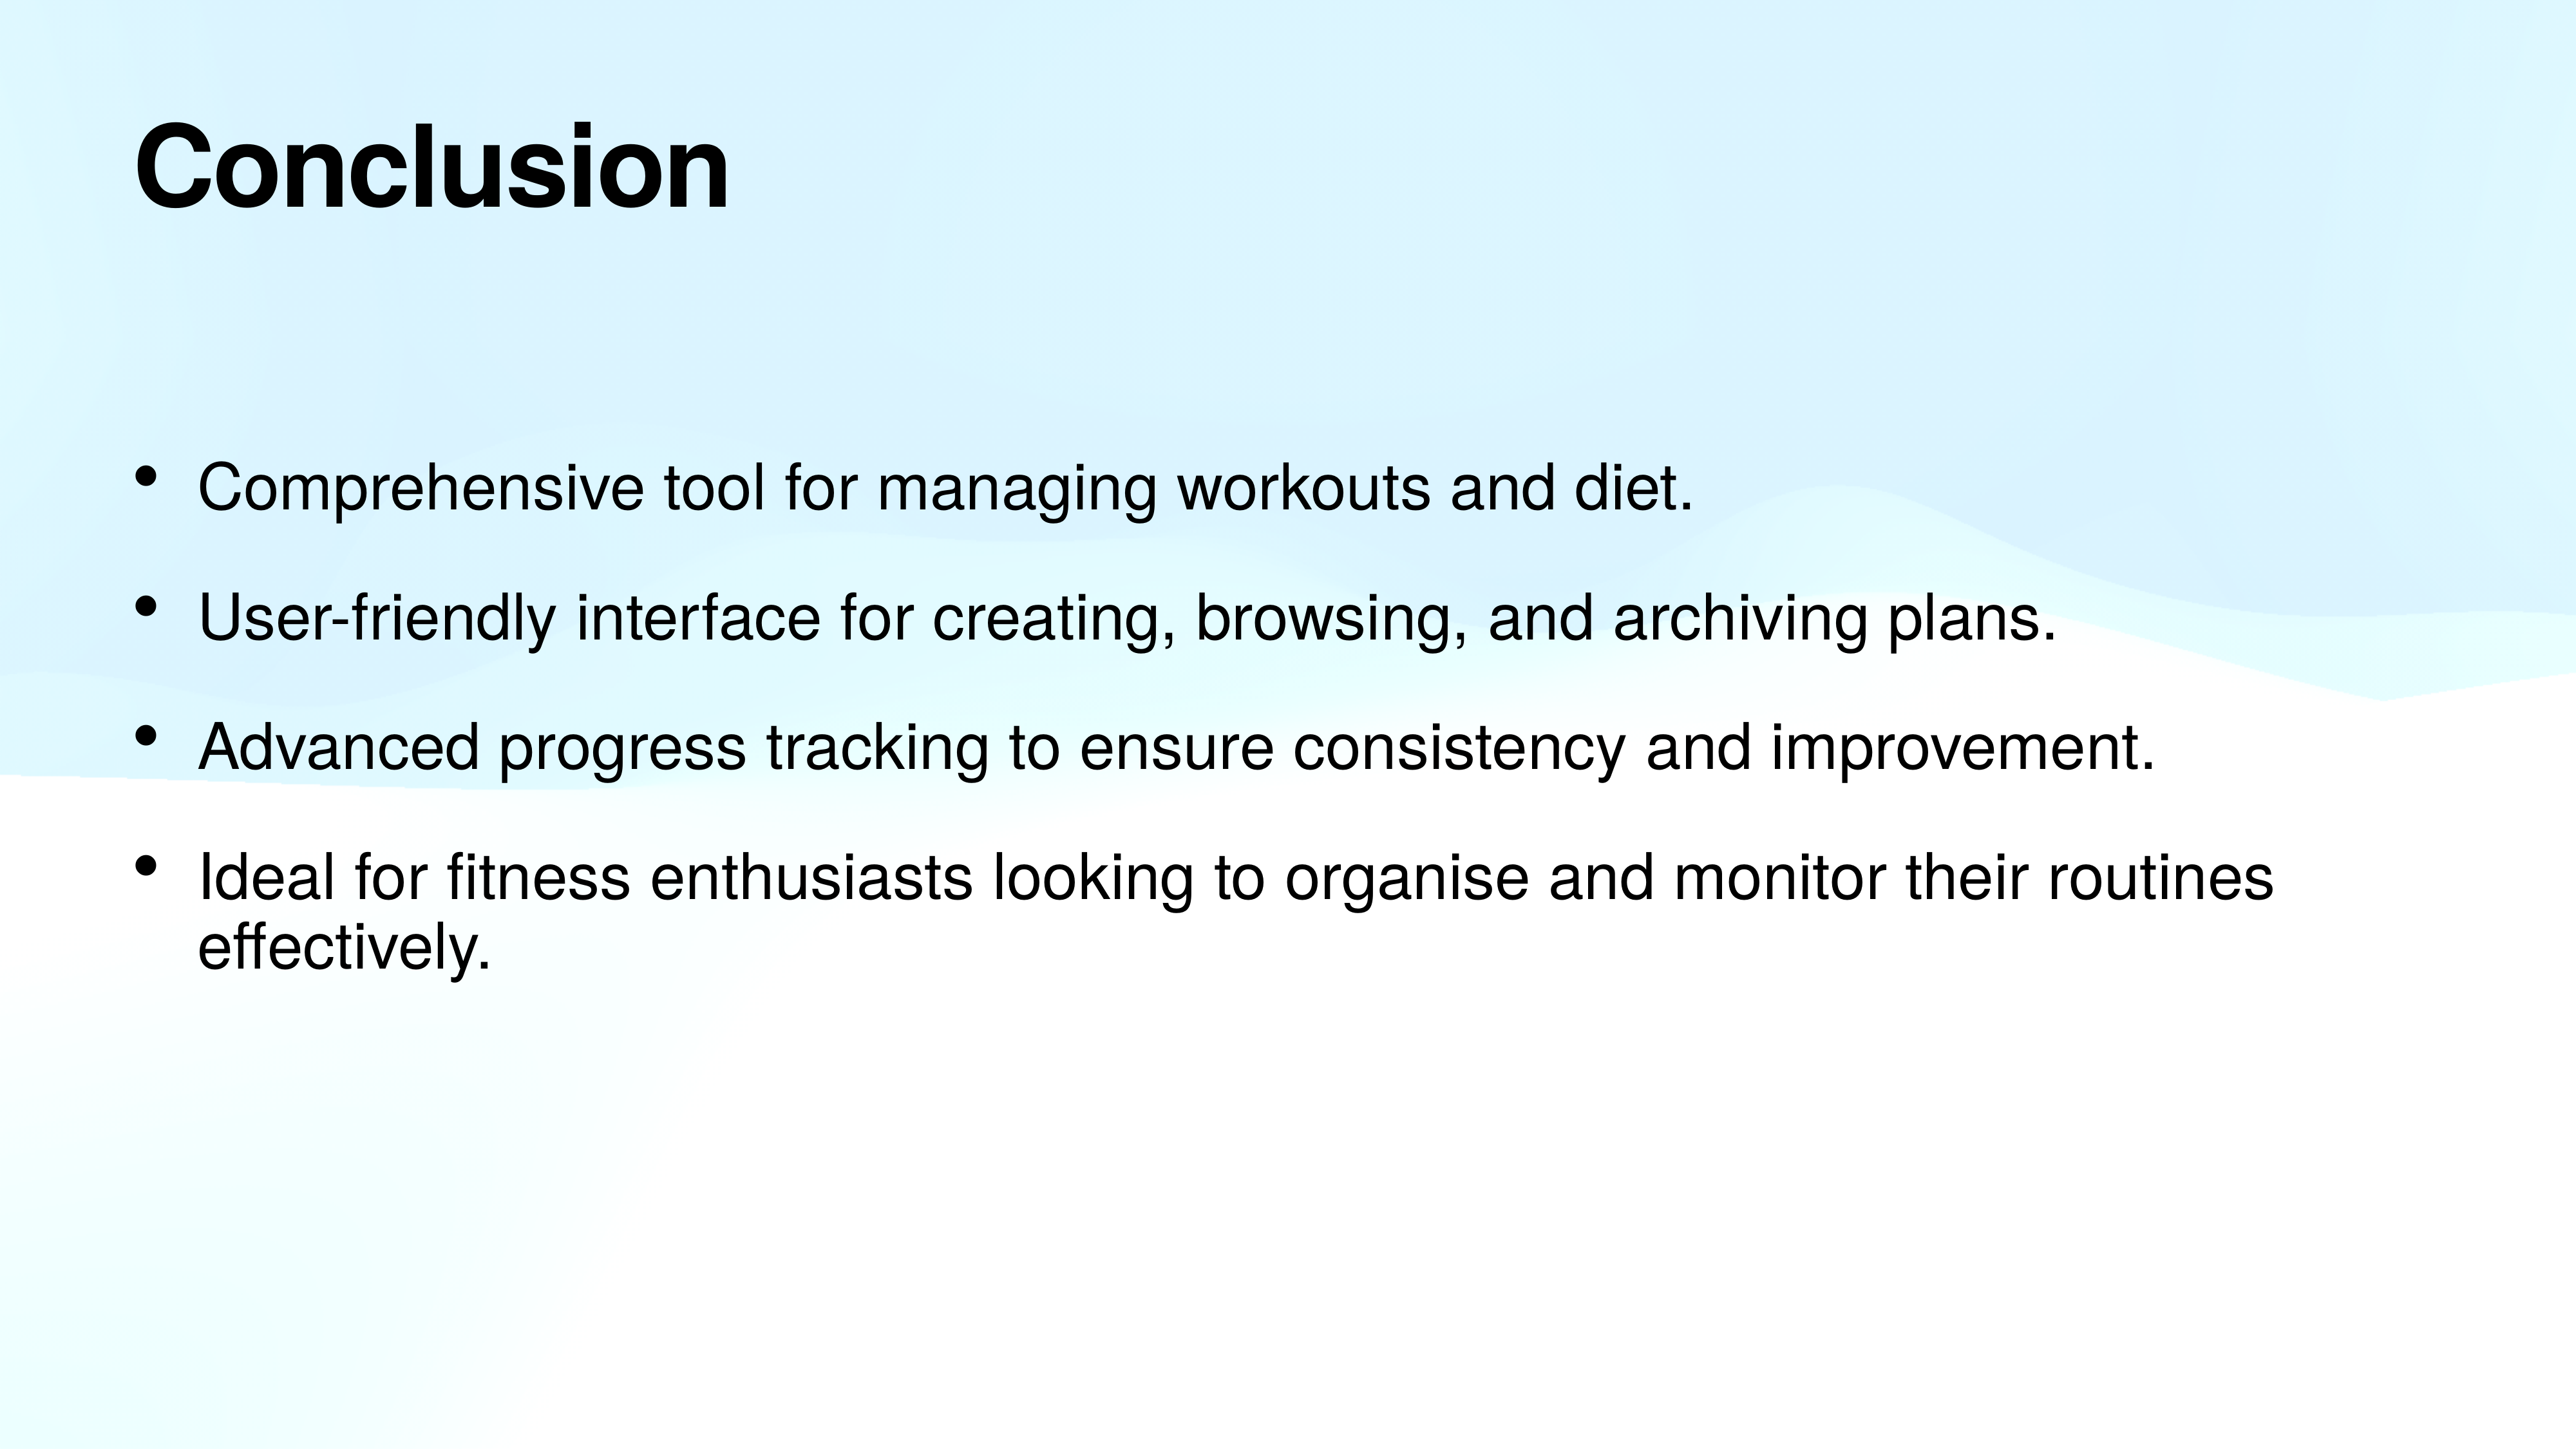

# Conclusion
Comprehensive tool for managing workouts and diet.
User-friendly interface for creating, browsing, and archiving plans.
Advanced progress tracking to ensure consistency and improvement.
Ideal for fitness enthusiasts looking to organise and monitor their routines effectively.